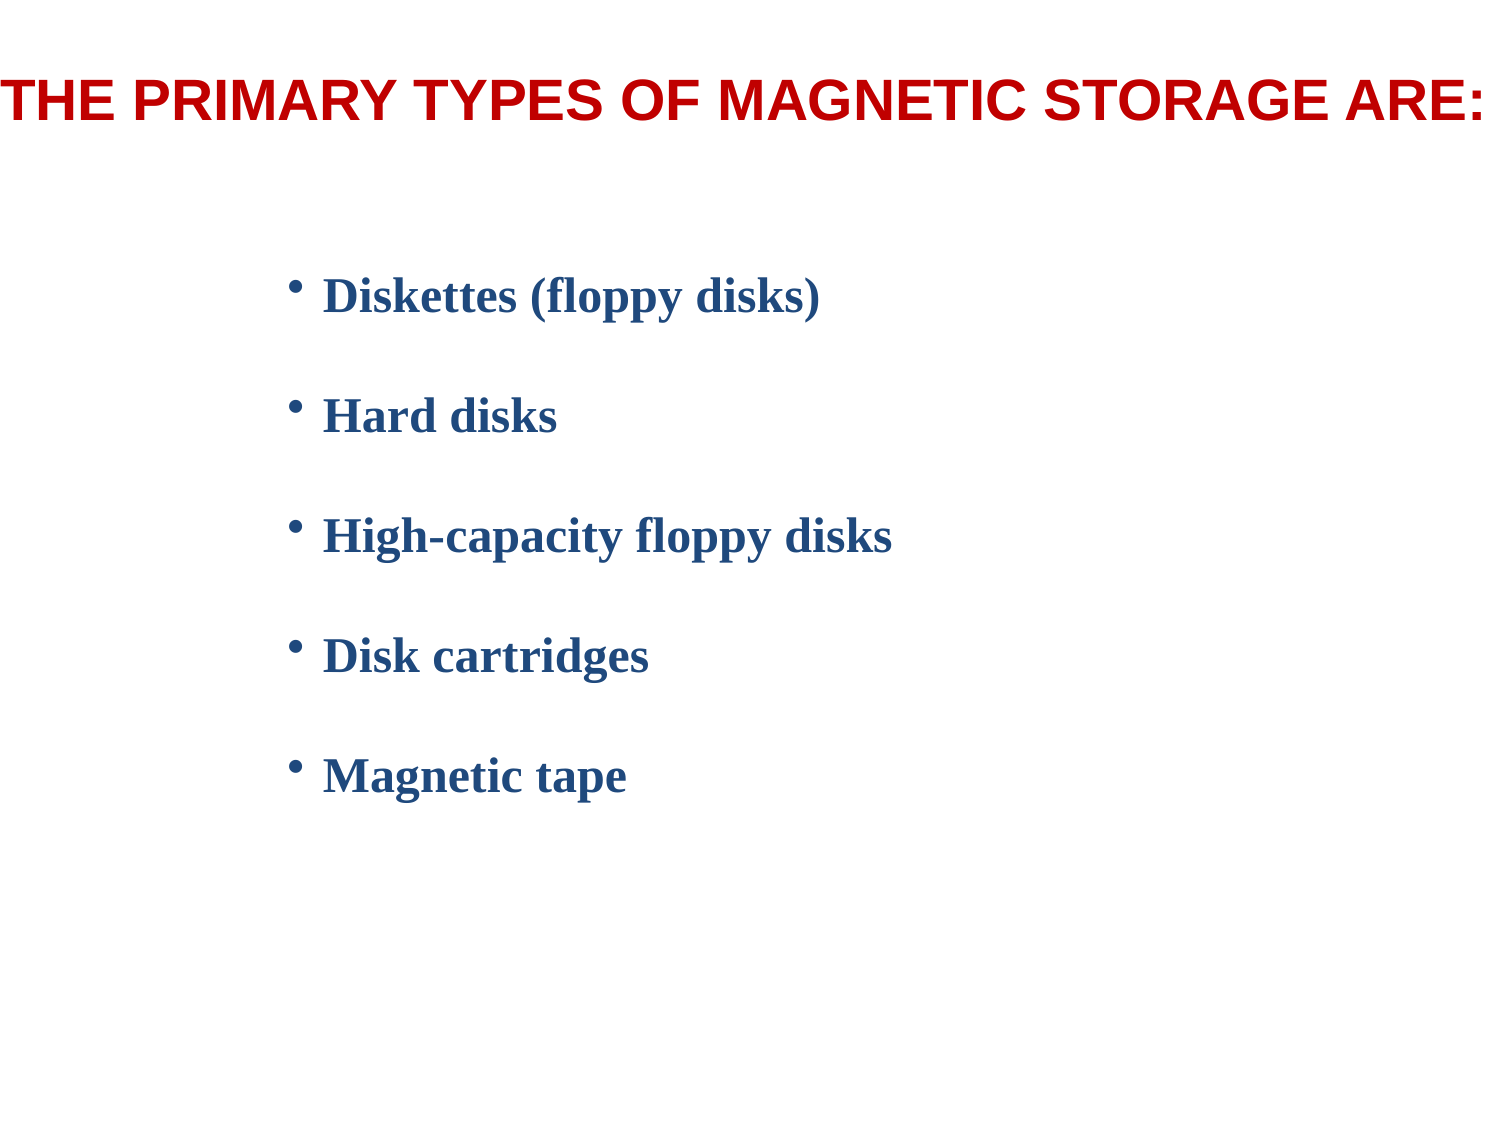

THE PRIMARY TYPES OF MAGNETIC STORAGE ARE:

Diskettes (floppy disks)

Hard disks

High-capacity floppy disks

Disk cartridges

Magnetic tape